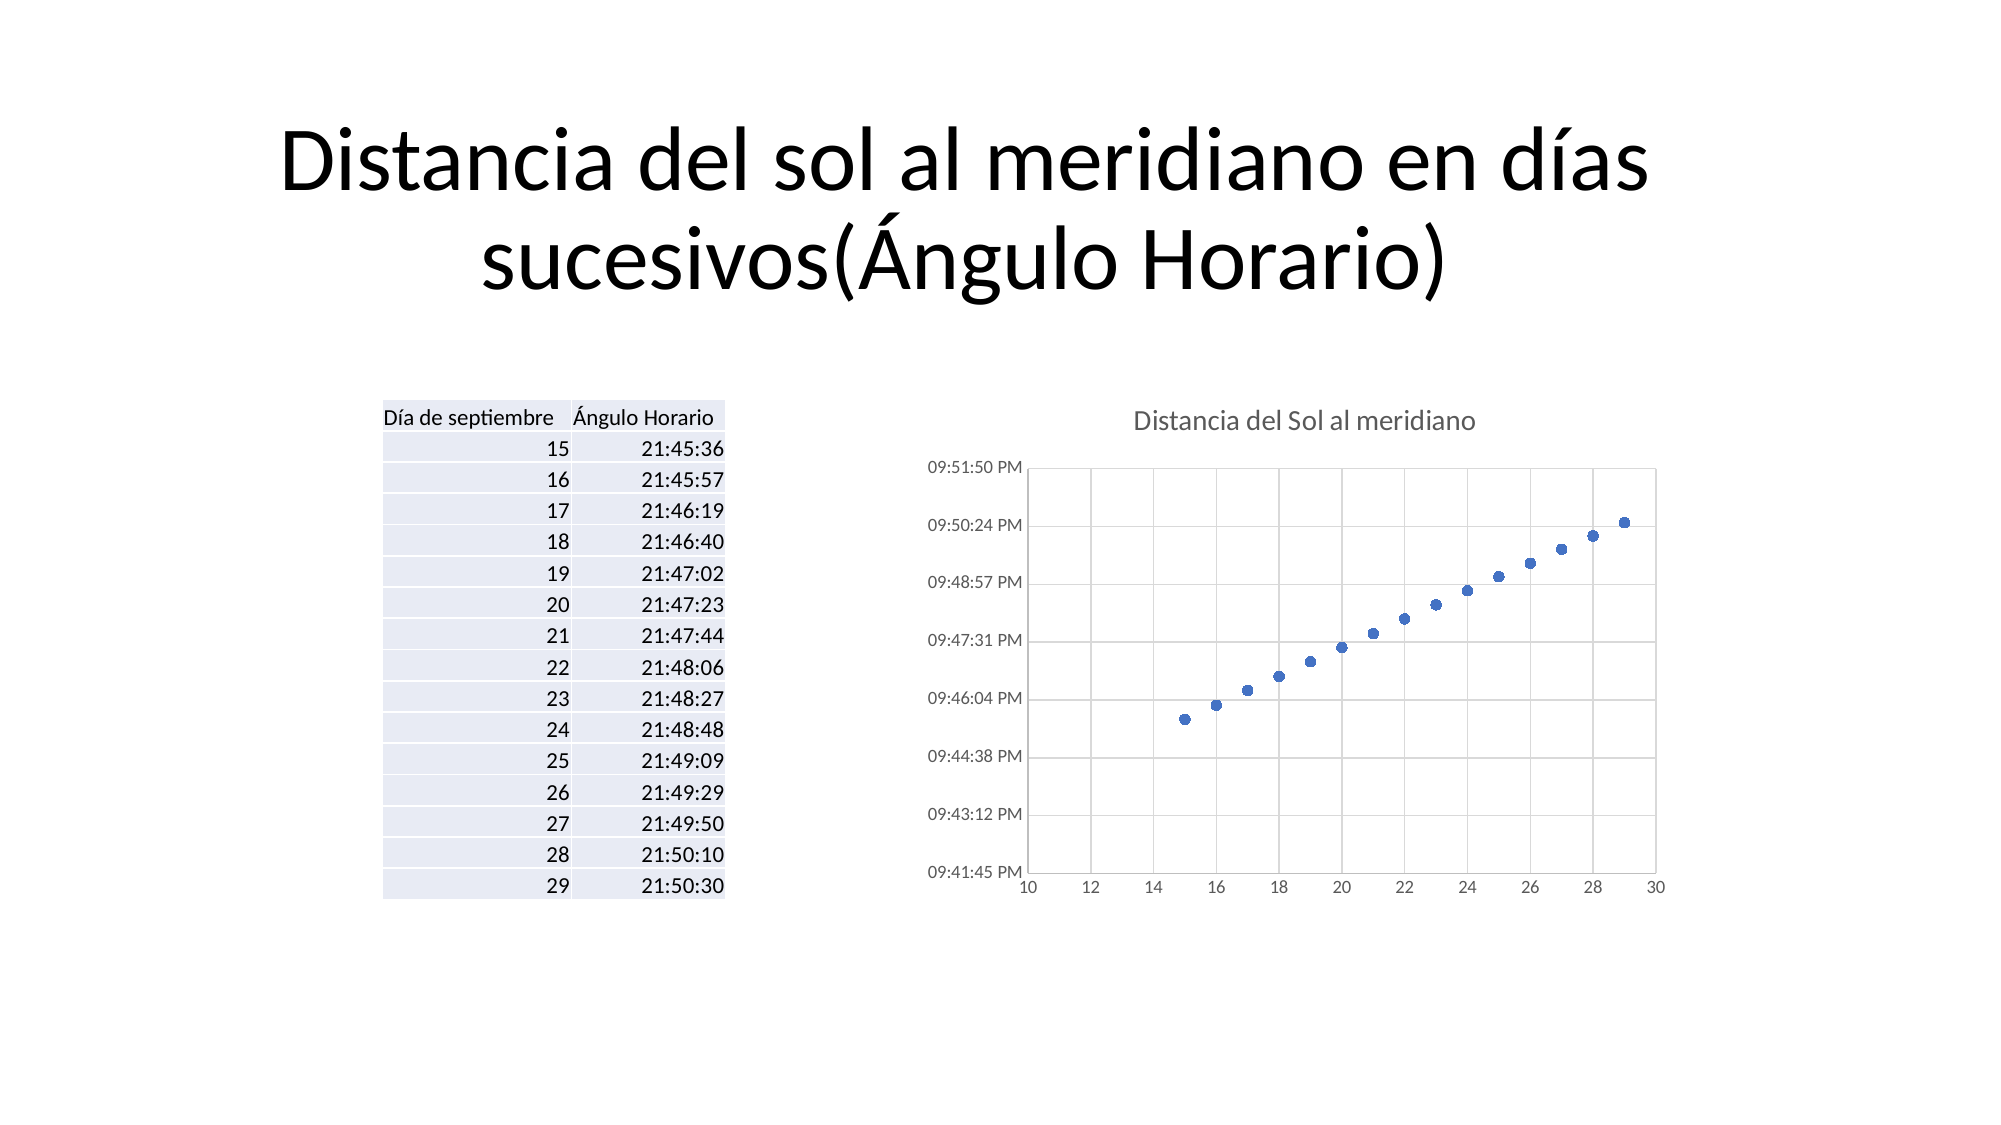

# Distancia del sol al meridiano en días sucesivos(Ángulo Horario)

### Chart: Distancia del Sol al meridiano

| Category |  |
|---|---|
| Día de septiembre | Ángulo Horario |
| --- | --- |
| 15 | 21:45:36 |
| 16 | 21:45:57 |
| 17 | 21:46:19 |
| 18 | 21:46:40 |
| 19 | 21:47:02 |
| 20 | 21:47:23 |
| 21 | 21:47:44 |
| 22 | 21:48:06 |
| 23 | 21:48:27 |
| 24 | 21:48:48 |
| 25 | 21:49:09 |
| 26 | 21:49:29 |
| 27 | 21:49:50 |
| 28 | 21:50:10 |
| 29 | 21:50:30 |